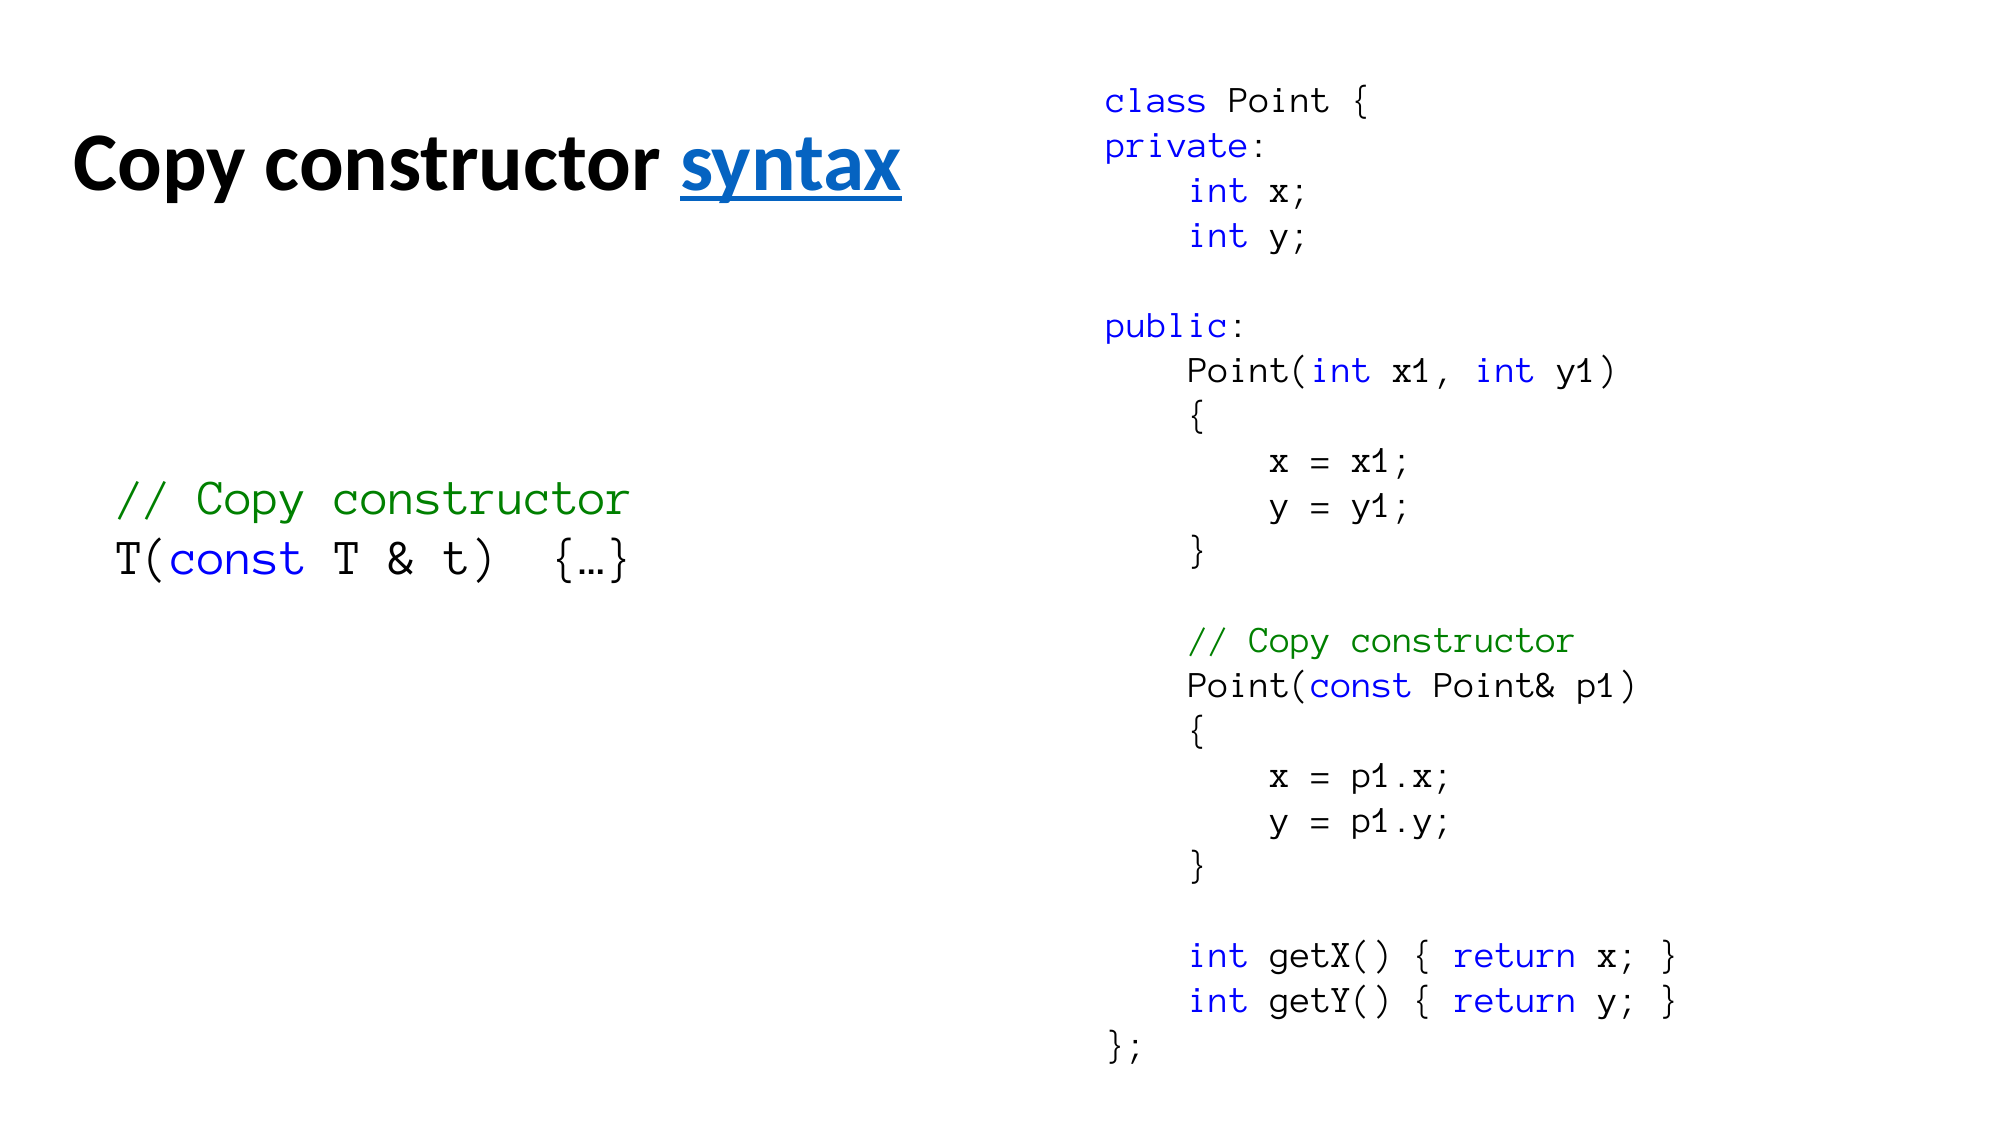

Copy constructor syntax
class Point {
private:
    int x;
    int y;

public:
    Point(int x1, int y1)
    {
        x = x1;
        y = y1;
    }

    // Copy constructor
    Point(const Point& p1)
    {
        x = p1.x;
        y = p1.y;
    }

    int getX() { return x; }
    int getY() { return y; }
};
// Copy constructor
T(const T & t)  {…}